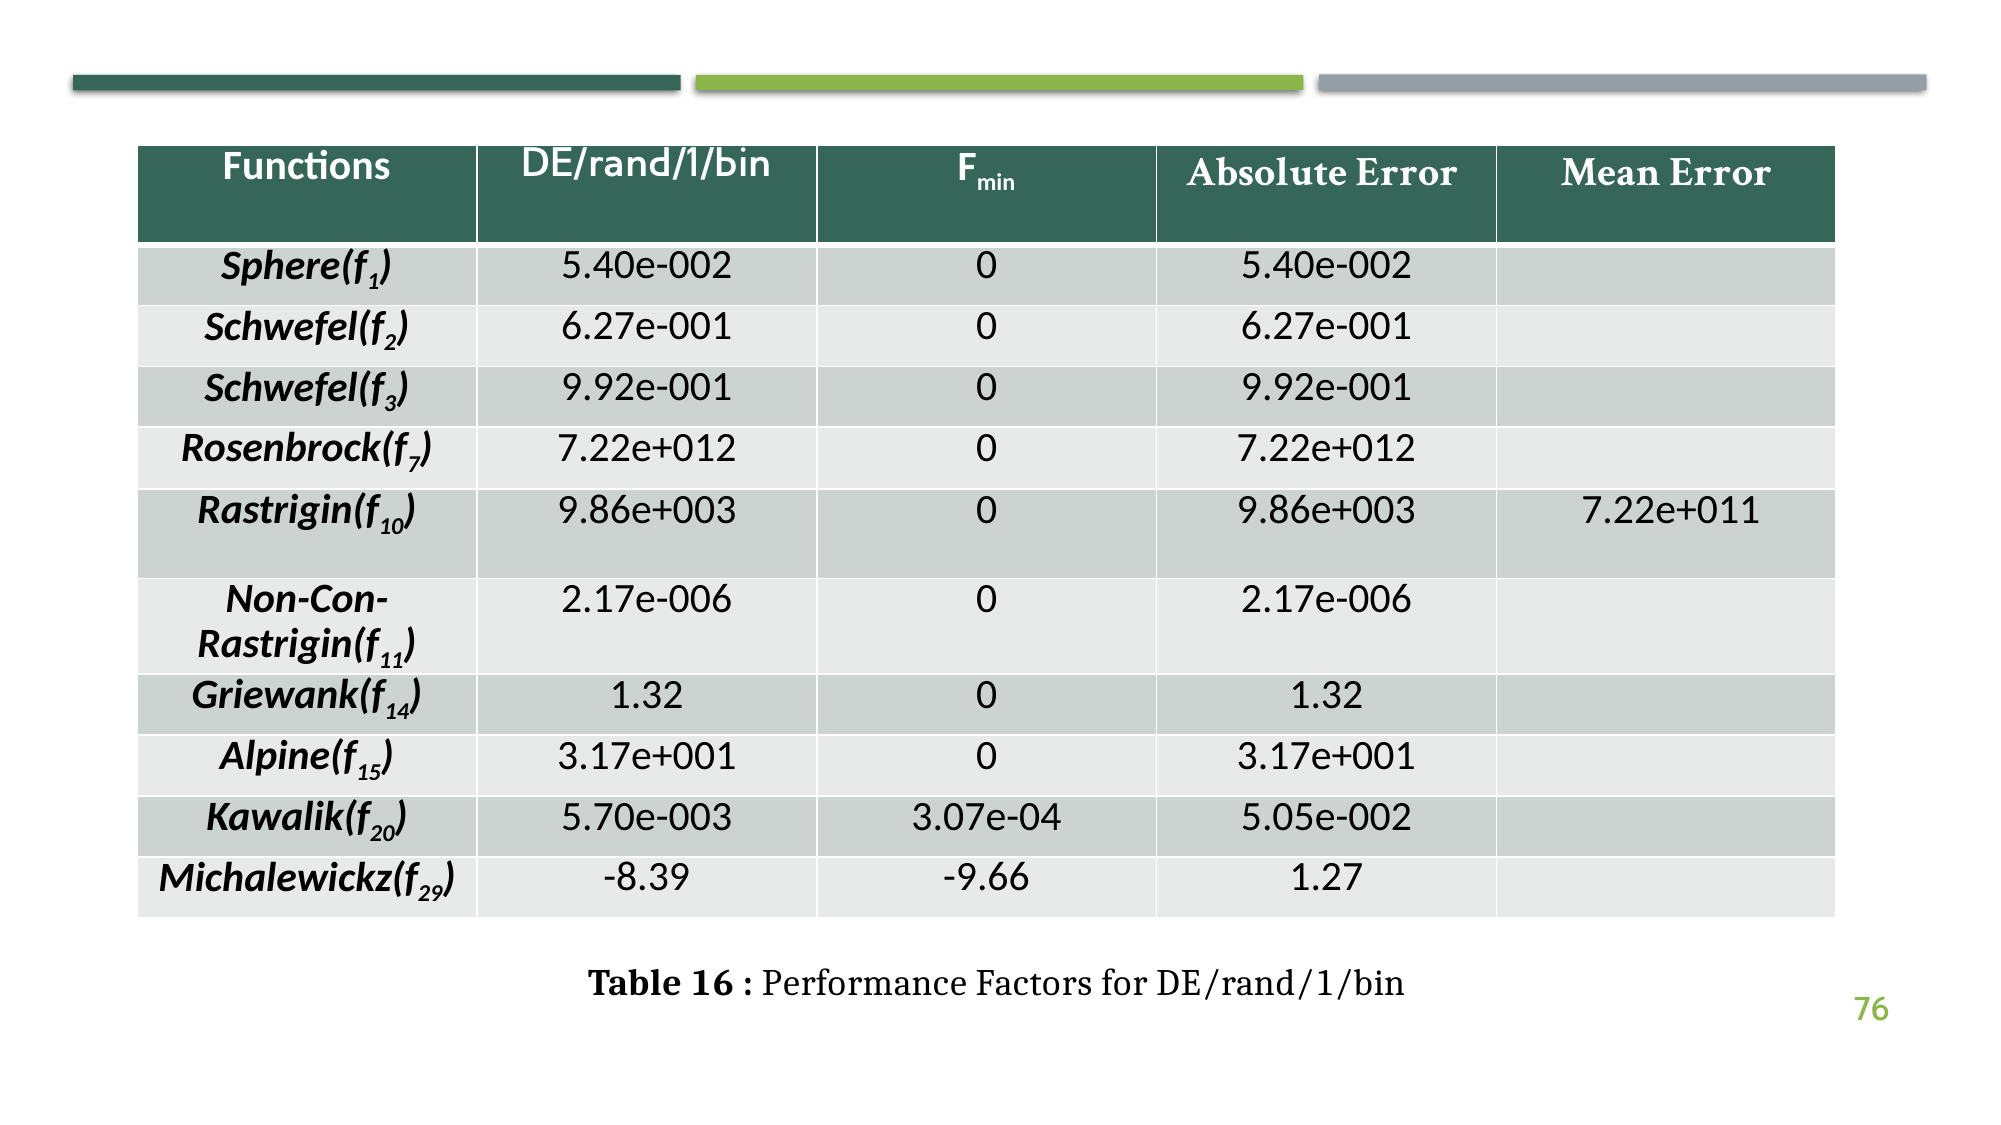

| Functions | DE/rand/1/bin | Fmin | Absolute Error | Mean Error |
| --- | --- | --- | --- | --- |
| Sphere(f1) | 5.40e-002 | 0 | 5.40e-002 |  |
| Schwefel(f2) | 6.27e-001 | 0 | 6.27e-001 |  |
| Schwefel(f3) | 9.92e-001 | 0 | 9.92e-001 |  |
| Rosenbrock(f7) | 7.22e+012 | 0 | 7.22e+012 |  |
| Rastrigin(f10) | 9.86e+003 | 0 | 9.86e+003 | 7.22e+011 |
| Non-Con-Rastrigin(f11) | 2.17e-006 | 0 | 2.17e-006 |  |
| Griewank(f14) | 1.32 | 0 | 1.32 |  |
| Alpine(f15) | 3.17e+001 | 0 | 3.17e+001 |  |
| Kawalik(f20) | 5.70e-003 | 3.07e-04 | 5.05e-002 |  |
| Michalewickz(f29) | -8.39 | -9.66 | 1.27 |  |
|  |  |  |  |  |
| --- | --- | --- | --- | --- |
|  |  |  |  |  |
|  |  |  |  |  |
|  |  |  |  |  |
|  |  |  |  |  |
|  |  |  |  |  |
|  |  |  |  |  |
|  |  |  |  |  |
|  |  |  |  |  |
|  |  |  |  |  |
|  |  |  |  |  |
Table 16 : Performance Factors for DE/rand/1/bin
76